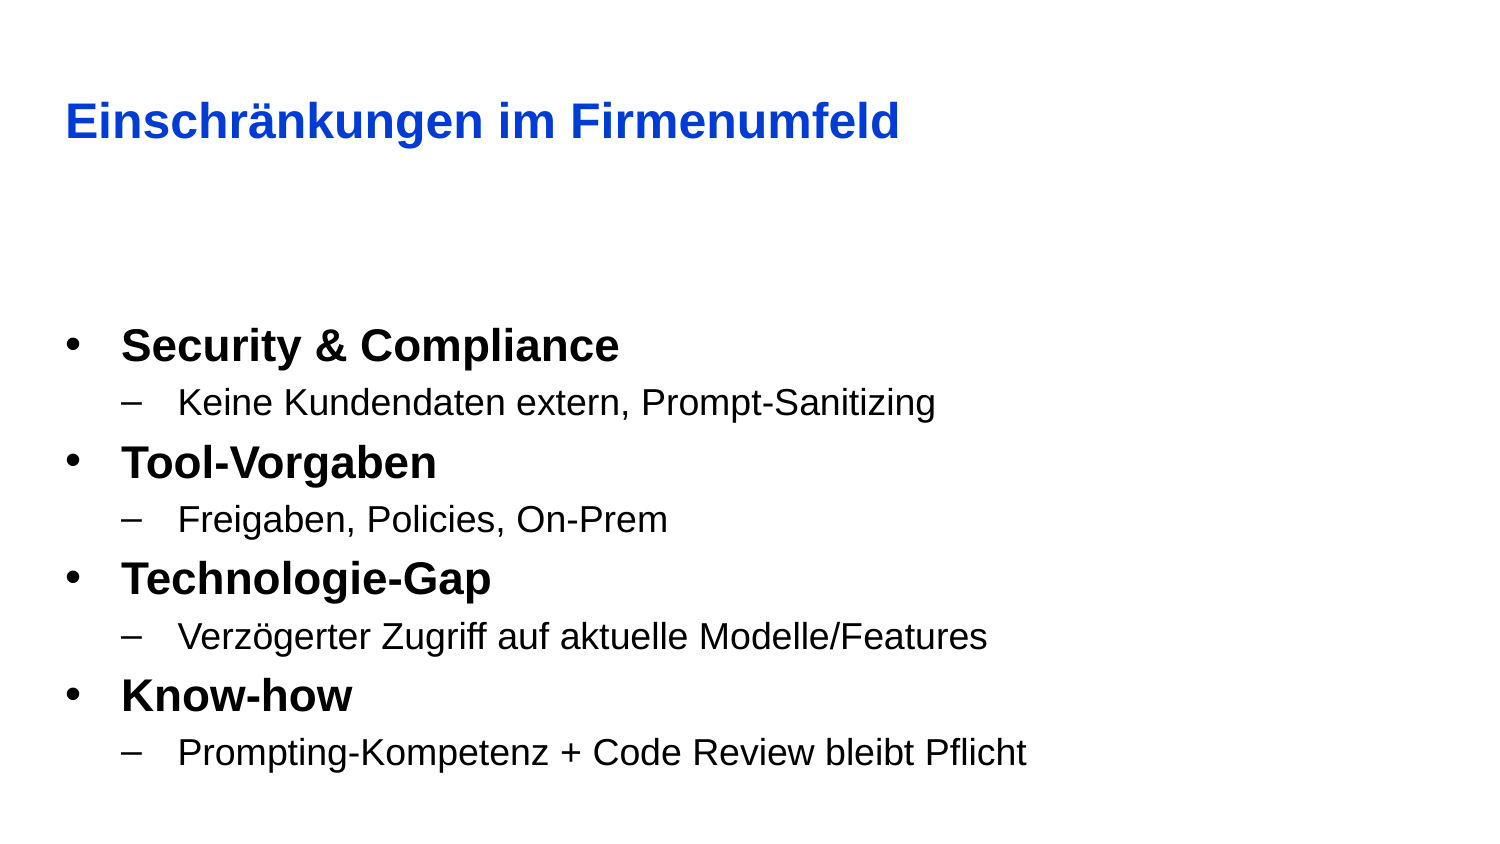

# Einschränkungen im Firmenumfeld
Security & Compliance
Keine Kundendaten extern, Prompt-Sanitizing
Tool-Vorgaben
Freigaben, Policies, On-Prem
Technologie-Gap
Verzögerter Zugriff auf aktuelle Modelle/Features
Know-how
Prompting-Kompetenz + Code Review bleibt Pflicht
17
AngularAI - Softwareentwicklung mit AI